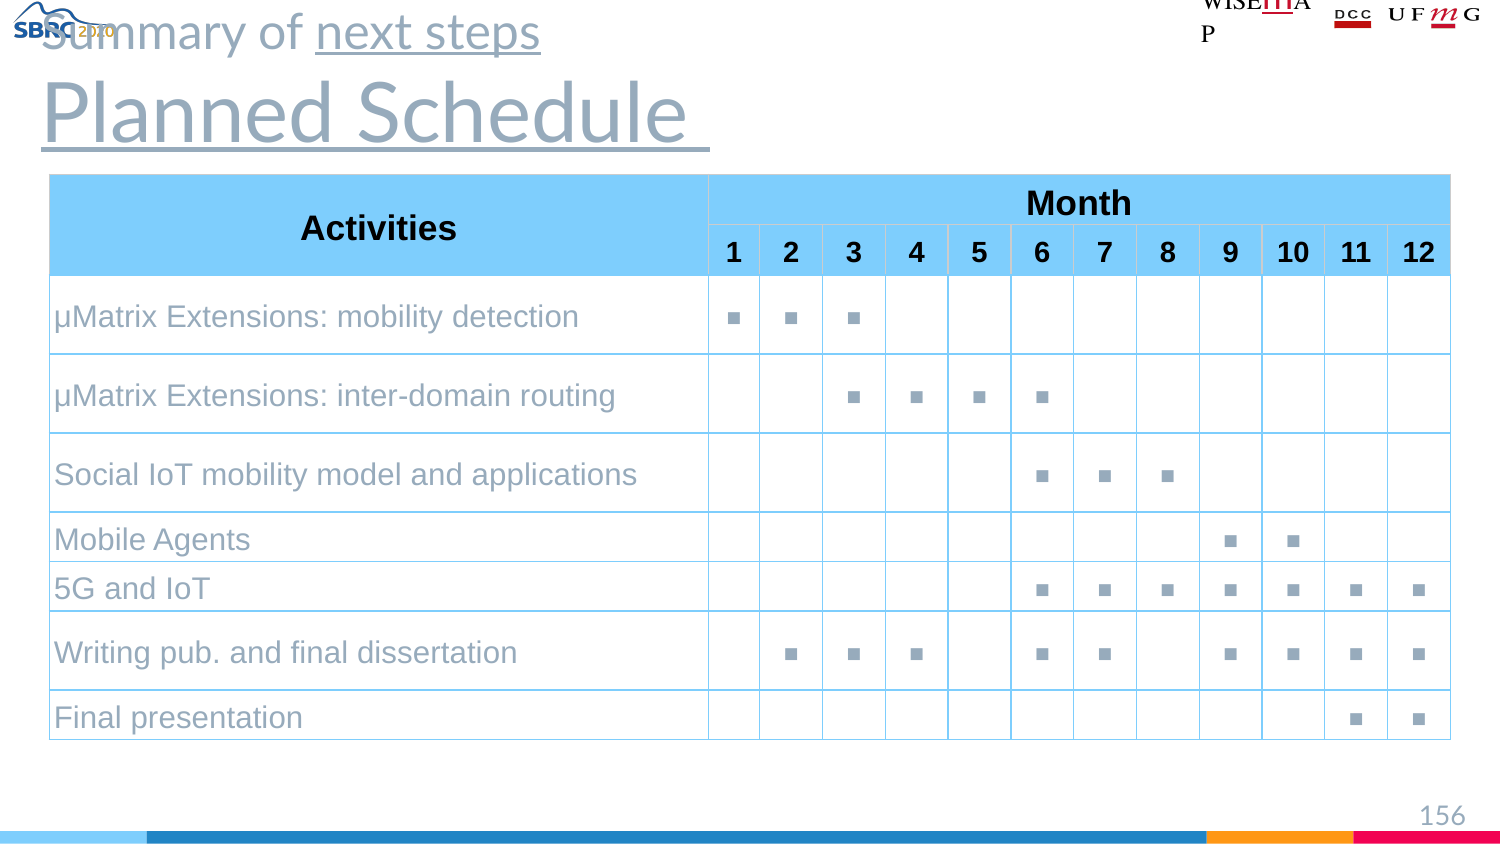

# Summary of next steps
Planned Schedule
| Activities | Month |  |  |  |  |  |  |  |  |  |  |  |
| --- | --- | --- | --- | --- | --- | --- | --- | --- | --- | --- | --- | --- |
|  | 1 | 2 | 3 | 4 | 5 | 6 | 7 | 8 | 9 | 10 | 11 | 12 |
| μMatrix Extensions: mobility detection | ◾ | ◾ | ◾ |  |  |  |  |  |  |  |  |  |
| μMatrix Extensions: inter-domain routing |  |  | ◾ | ◾ | ◾ | ◾ |  |  |  |  |  |  |
| Social IoT mobility model and applications |  |  |  |  |  | ◾ | ◾ | ◾ |  |  |  |  |
| Mobile Agents |  |  |  |  |  |  |  |  | ◾ | ◾ |  |  |
| 5G and IoT |  |  |  |  |  | ◾ | ◾ | ◾ | ◾ | ◾ | ◾ | ◾ |
| Writing pub. and final dissertation |  | ◾ | ◾ | ◾ |  | ◾ | ◾ |  | ◾ | ◾ | ◾ | ◾ |
| Final presentation |  |  |  |  |  |  |  |  |  |  | ◾ | ◾ |
156